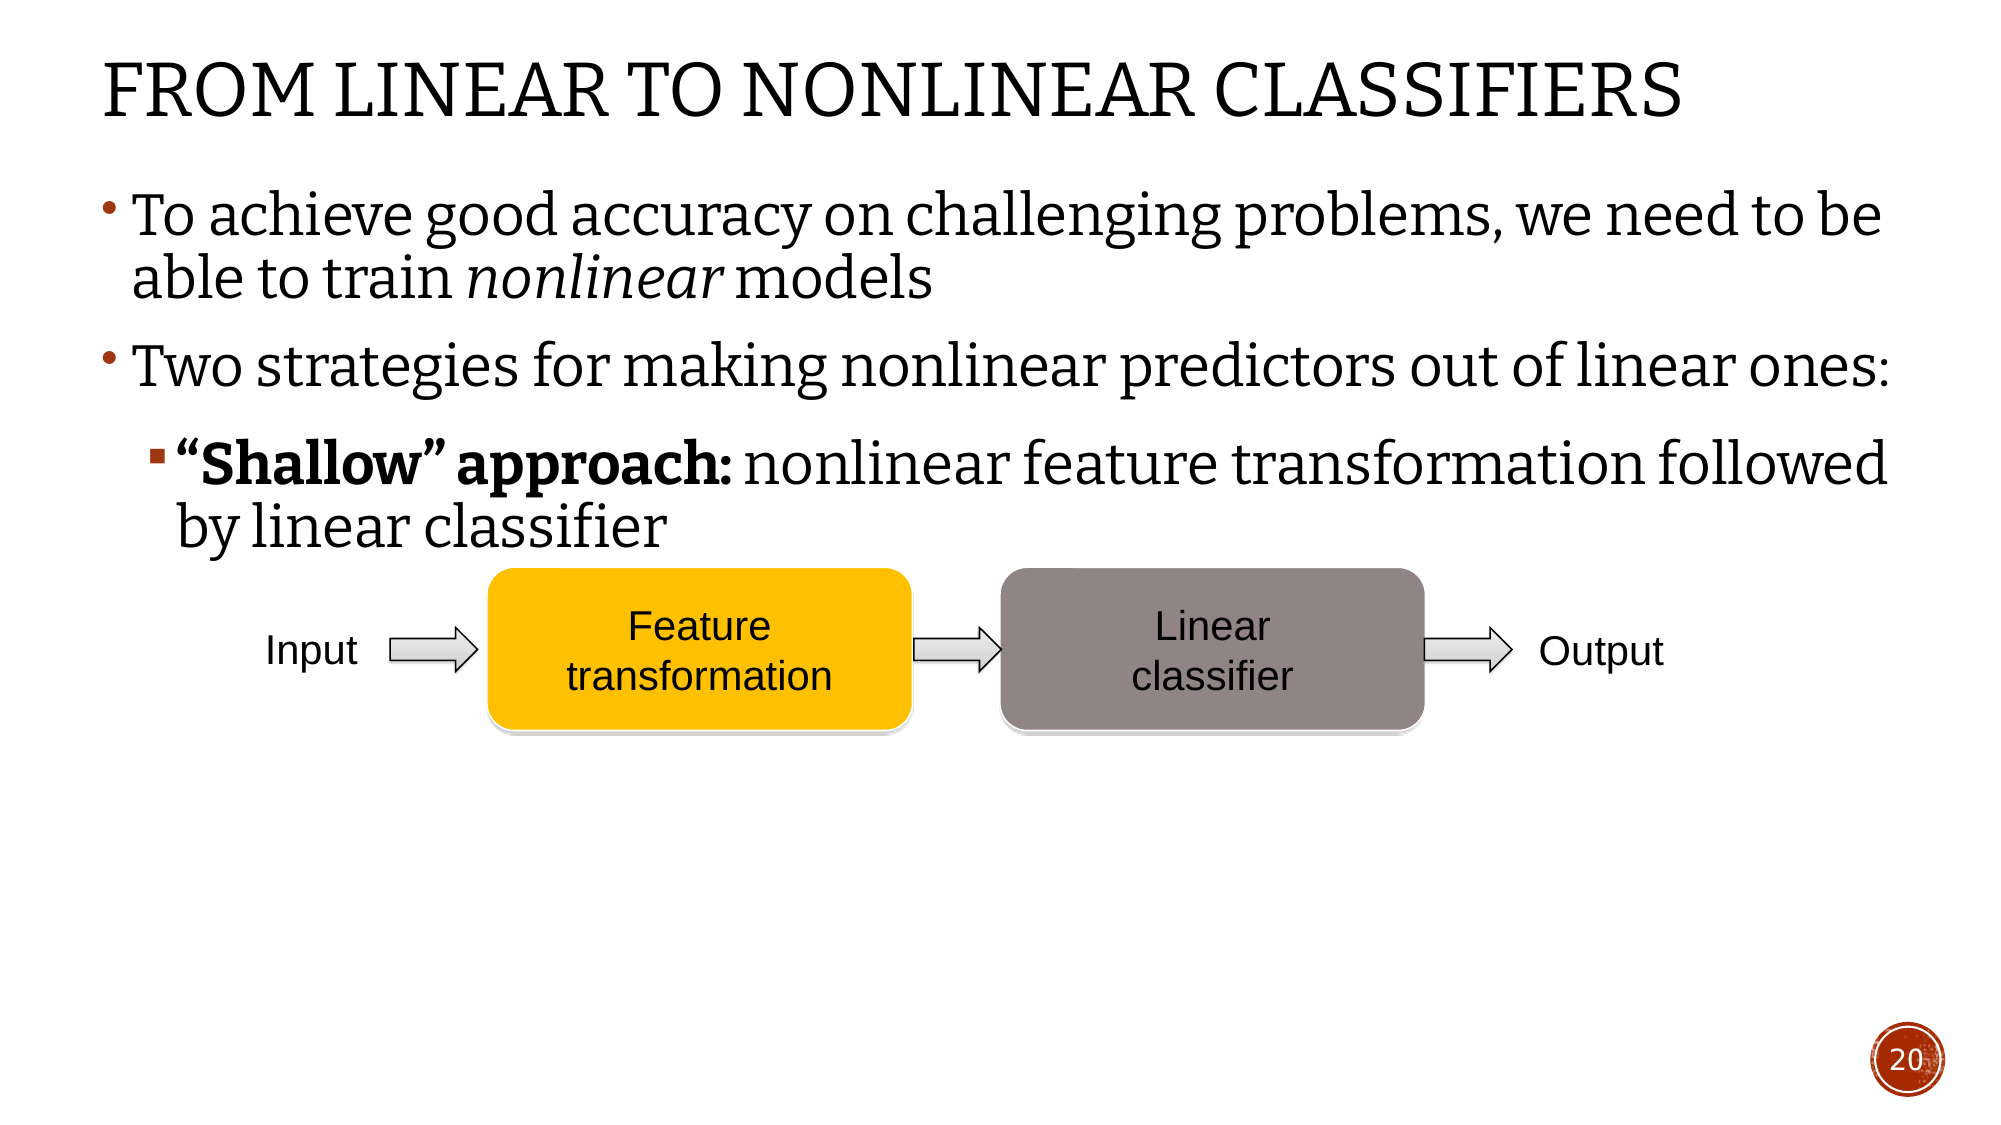

# From linear to nonlinear classifiers
To achieve good accuracy on challenging problems, we need to be able to train nonlinear models
Two strategies for making nonlinear predictors out of linear ones:

“Shallow” approach: nonlinear feature transformation followed by linear classifier

Feature transformation
Linear
classifier
Input
Output

20